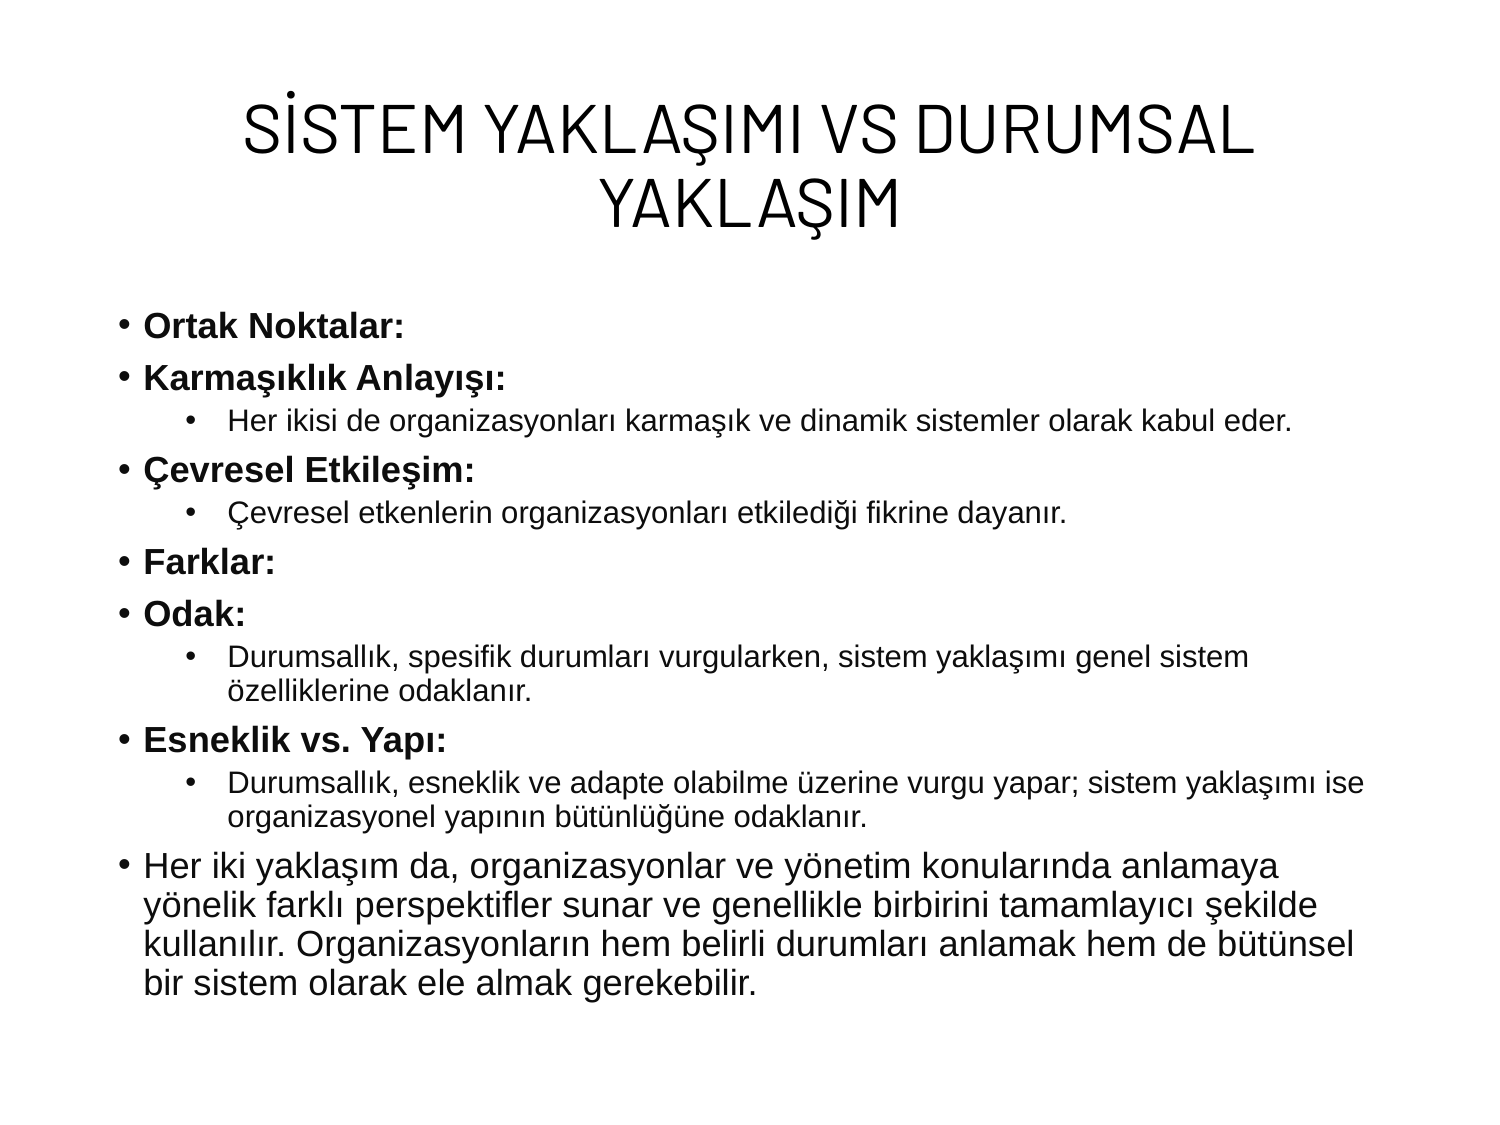

# SİSTEM YAKLAŞIMI VS DURUMSAL YAKLAŞIM
Ortak Noktalar:
Karmaşıklık Anlayışı:
Her ikisi de organizasyonları karmaşık ve dinamik sistemler olarak kabul eder.
Çevresel Etkileşim:
Çevresel etkenlerin organizasyonları etkilediği fikrine dayanır.
Farklar:
Odak:
Durumsallık, spesifik durumları vurgularken, sistem yaklaşımı genel sistem özelliklerine odaklanır.
Esneklik vs. Yapı:
Durumsallık, esneklik ve adapte olabilme üzerine vurgu yapar; sistem yaklaşımı ise organizasyonel yapının bütünlüğüne odaklanır.
Her iki yaklaşım da, organizasyonlar ve yönetim konularında anlamaya yönelik farklı perspektifler sunar ve genellikle birbirini tamamlayıcı şekilde kullanılır. Organizasyonların hem belirli durumları anlamak hem de bütünsel bir sistem olarak ele almak gerekebilir.